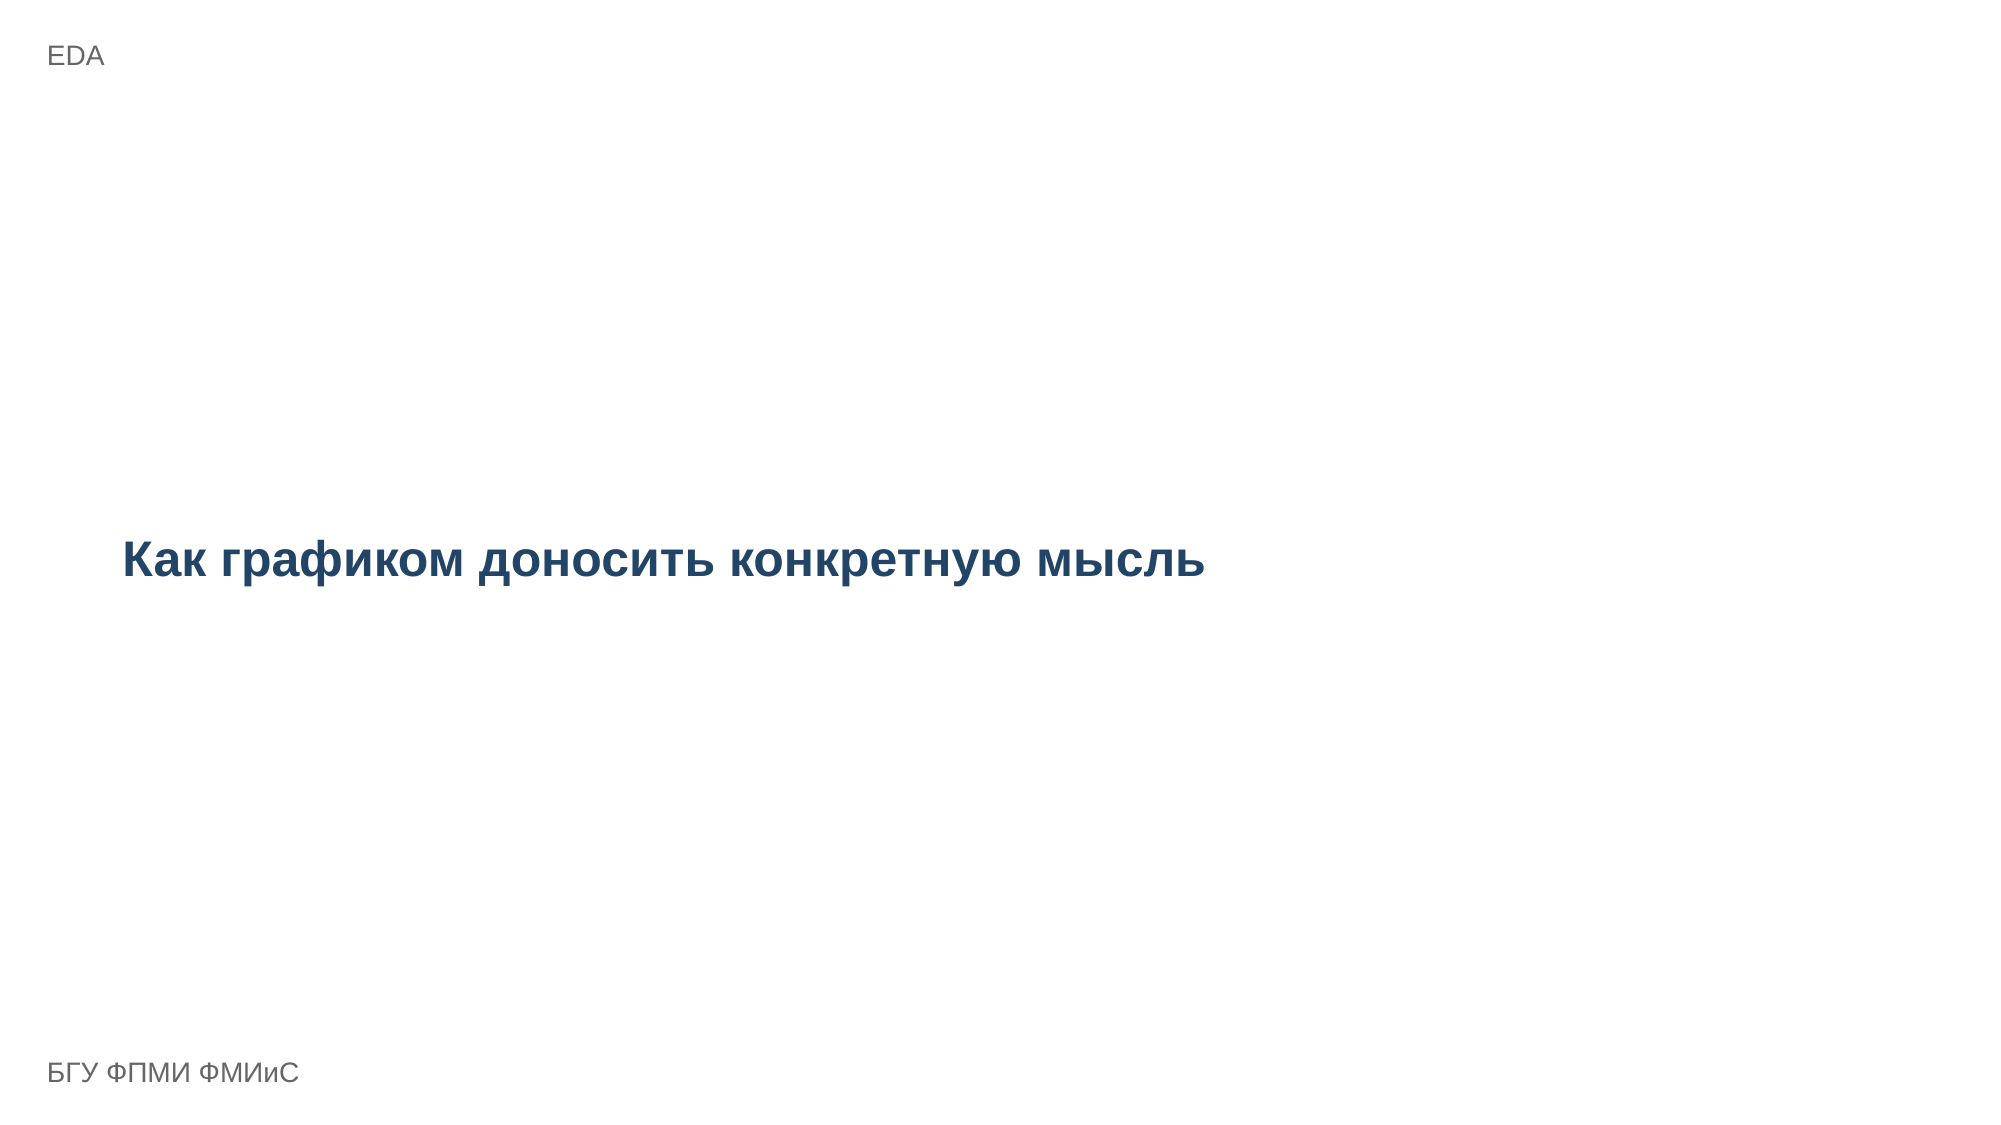

EDA
Как графиком доносить конкретную мысль
БГУ ФПМИ ФМИиС